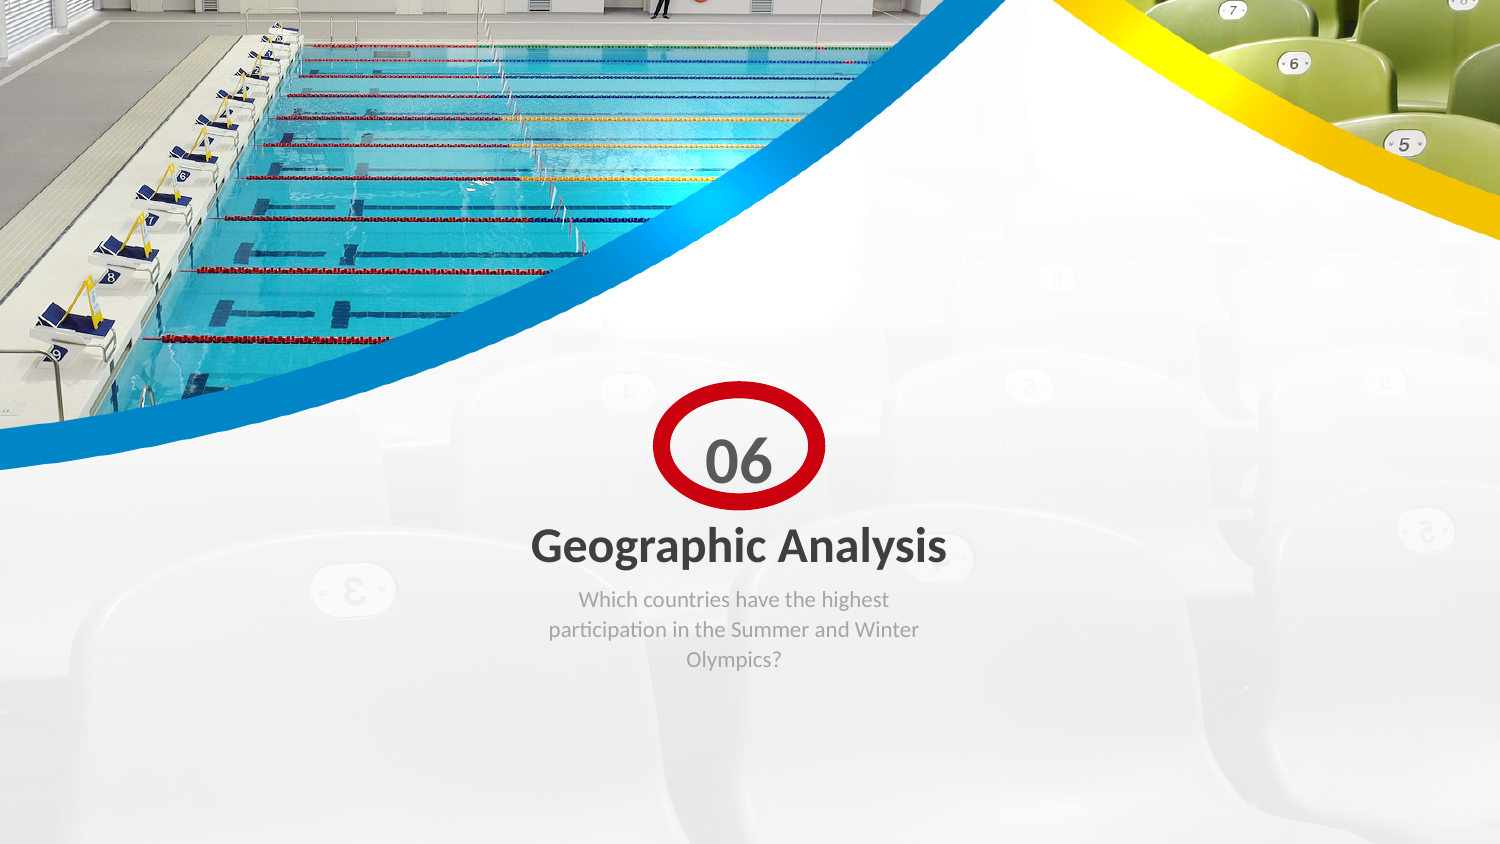

06
Geographic Analysis
Which countries have the highest participation in the Summer and Winter Olympics?